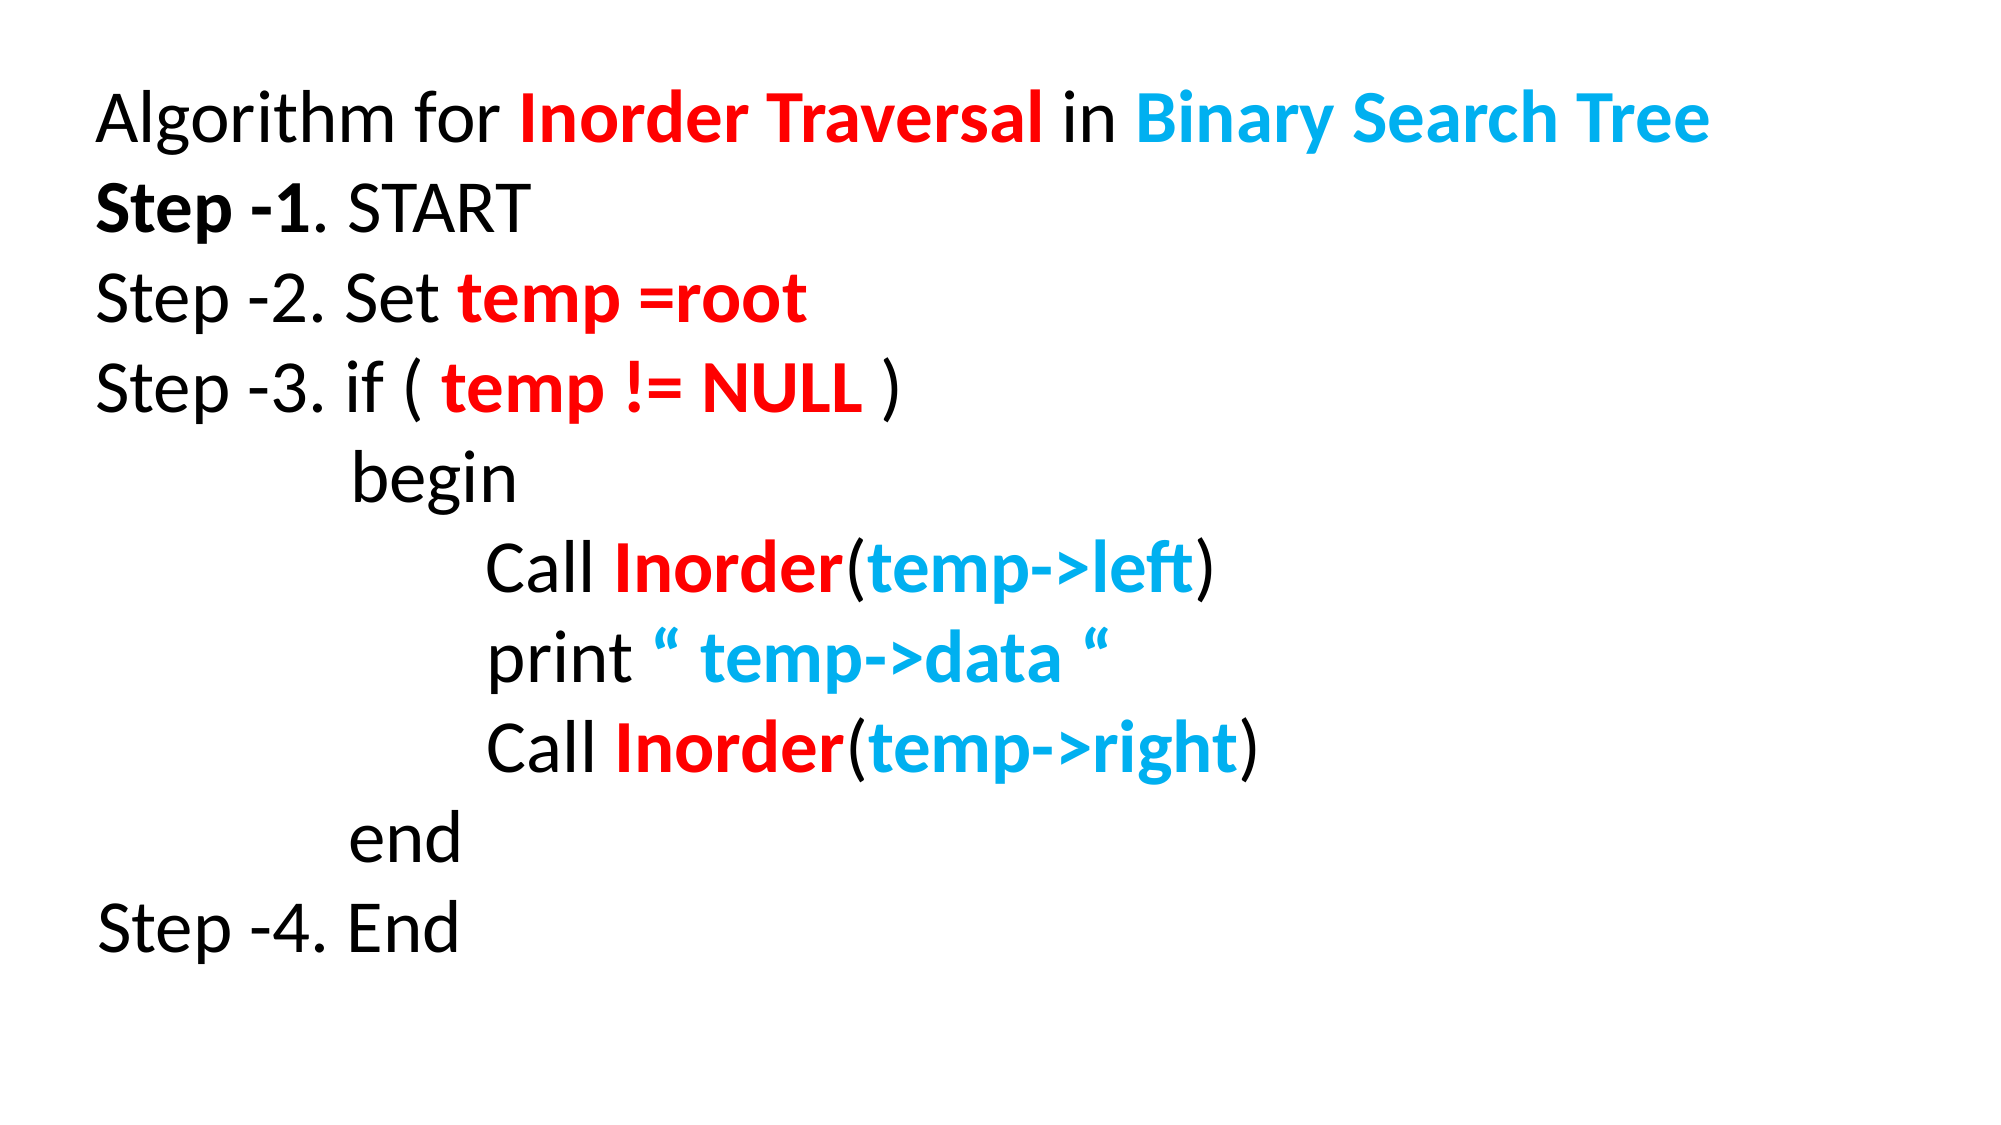

Algorithm for Inorder Traversal in Binary Search Tree
Step -1. START
Step -2. Set temp =root
Step -3. if ( temp != NULL )
               begin
                       Call Inorder(temp->left)
 print “ temp->data “
 Call Inorder(temp->right)
end
Step -4. End